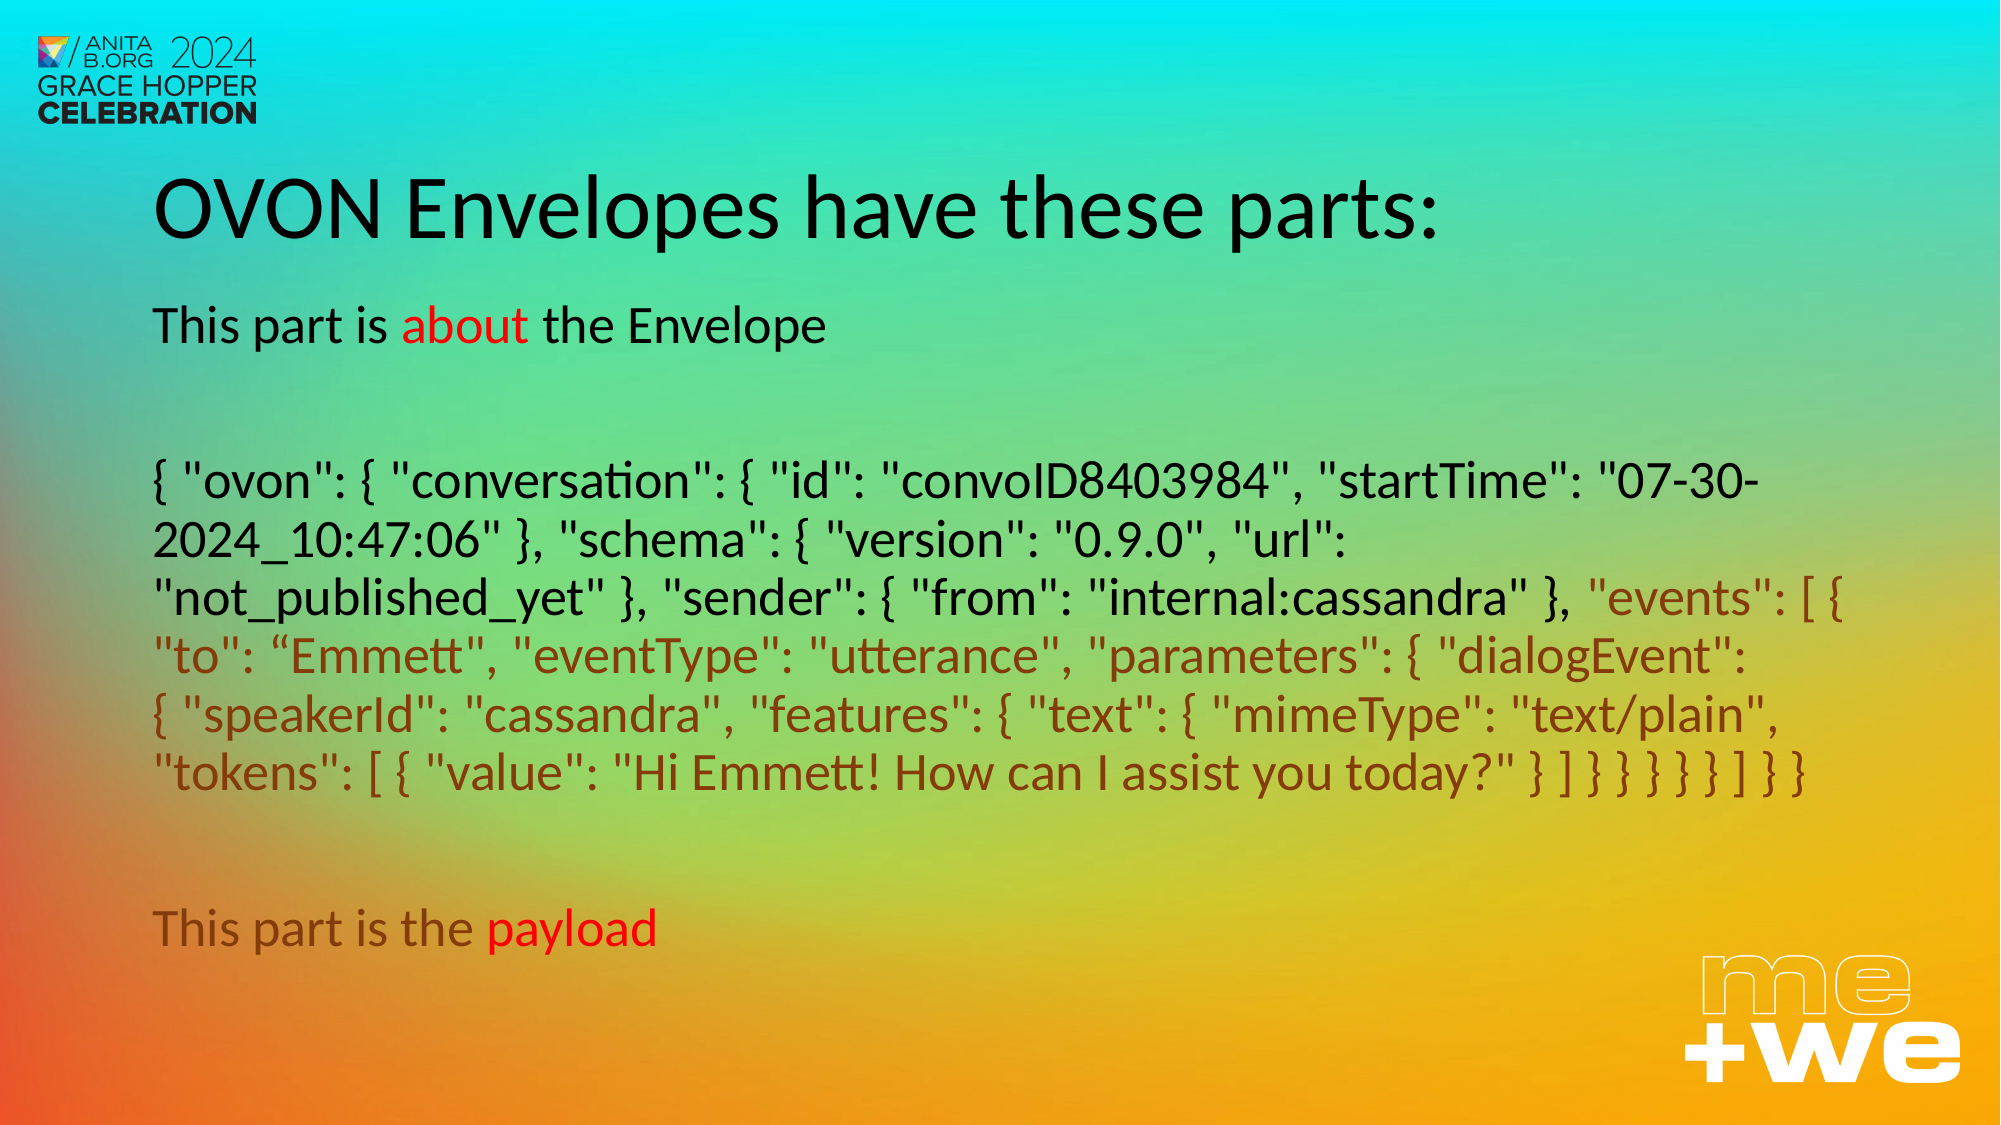

# OVON Envelopes have these parts:
This part is about the Envelope

{ "ovon": { "conversation": { "id": "convoID8403984", "startTime": "07-30-2024_10:47:06" }, "schema": { "version": "0.9.0", "url": "not_published_yet" }, "sender": { "from": "internal:cassandra" }, "events": [ { "to": “Emmett", "eventType": "utterance", "parameters": { "dialogEvent": { "speakerId": "cassandra", "features": { "text": { "mimeType": "text/plain", "tokens": [ { "value": "Hi Emmett! How can I assist you today?" } ] } } } } } ] } }

This part is the payload